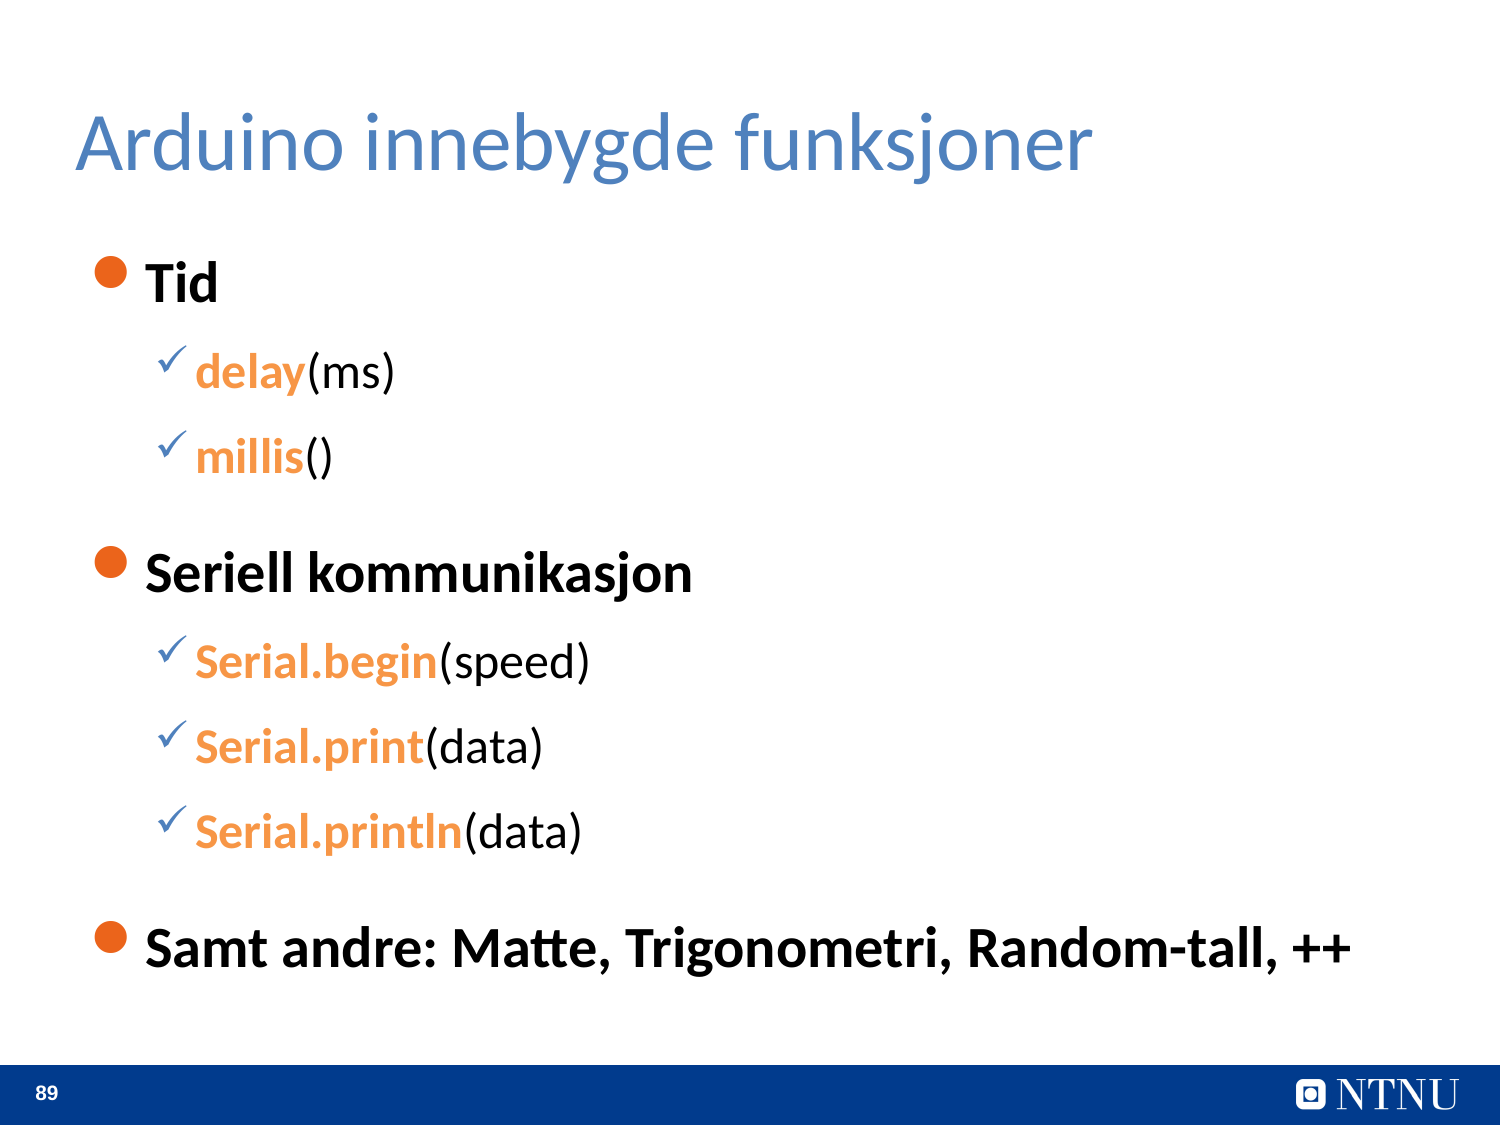

Arduino innebygde funksjoner
Tid
delay(ms)
millis()
Seriell kommunikasjon
Serial.begin(speed)
Serial.print(data)
Serial.println(data)
Samt andre: Matte, Trigonometri, Random-tall, ++